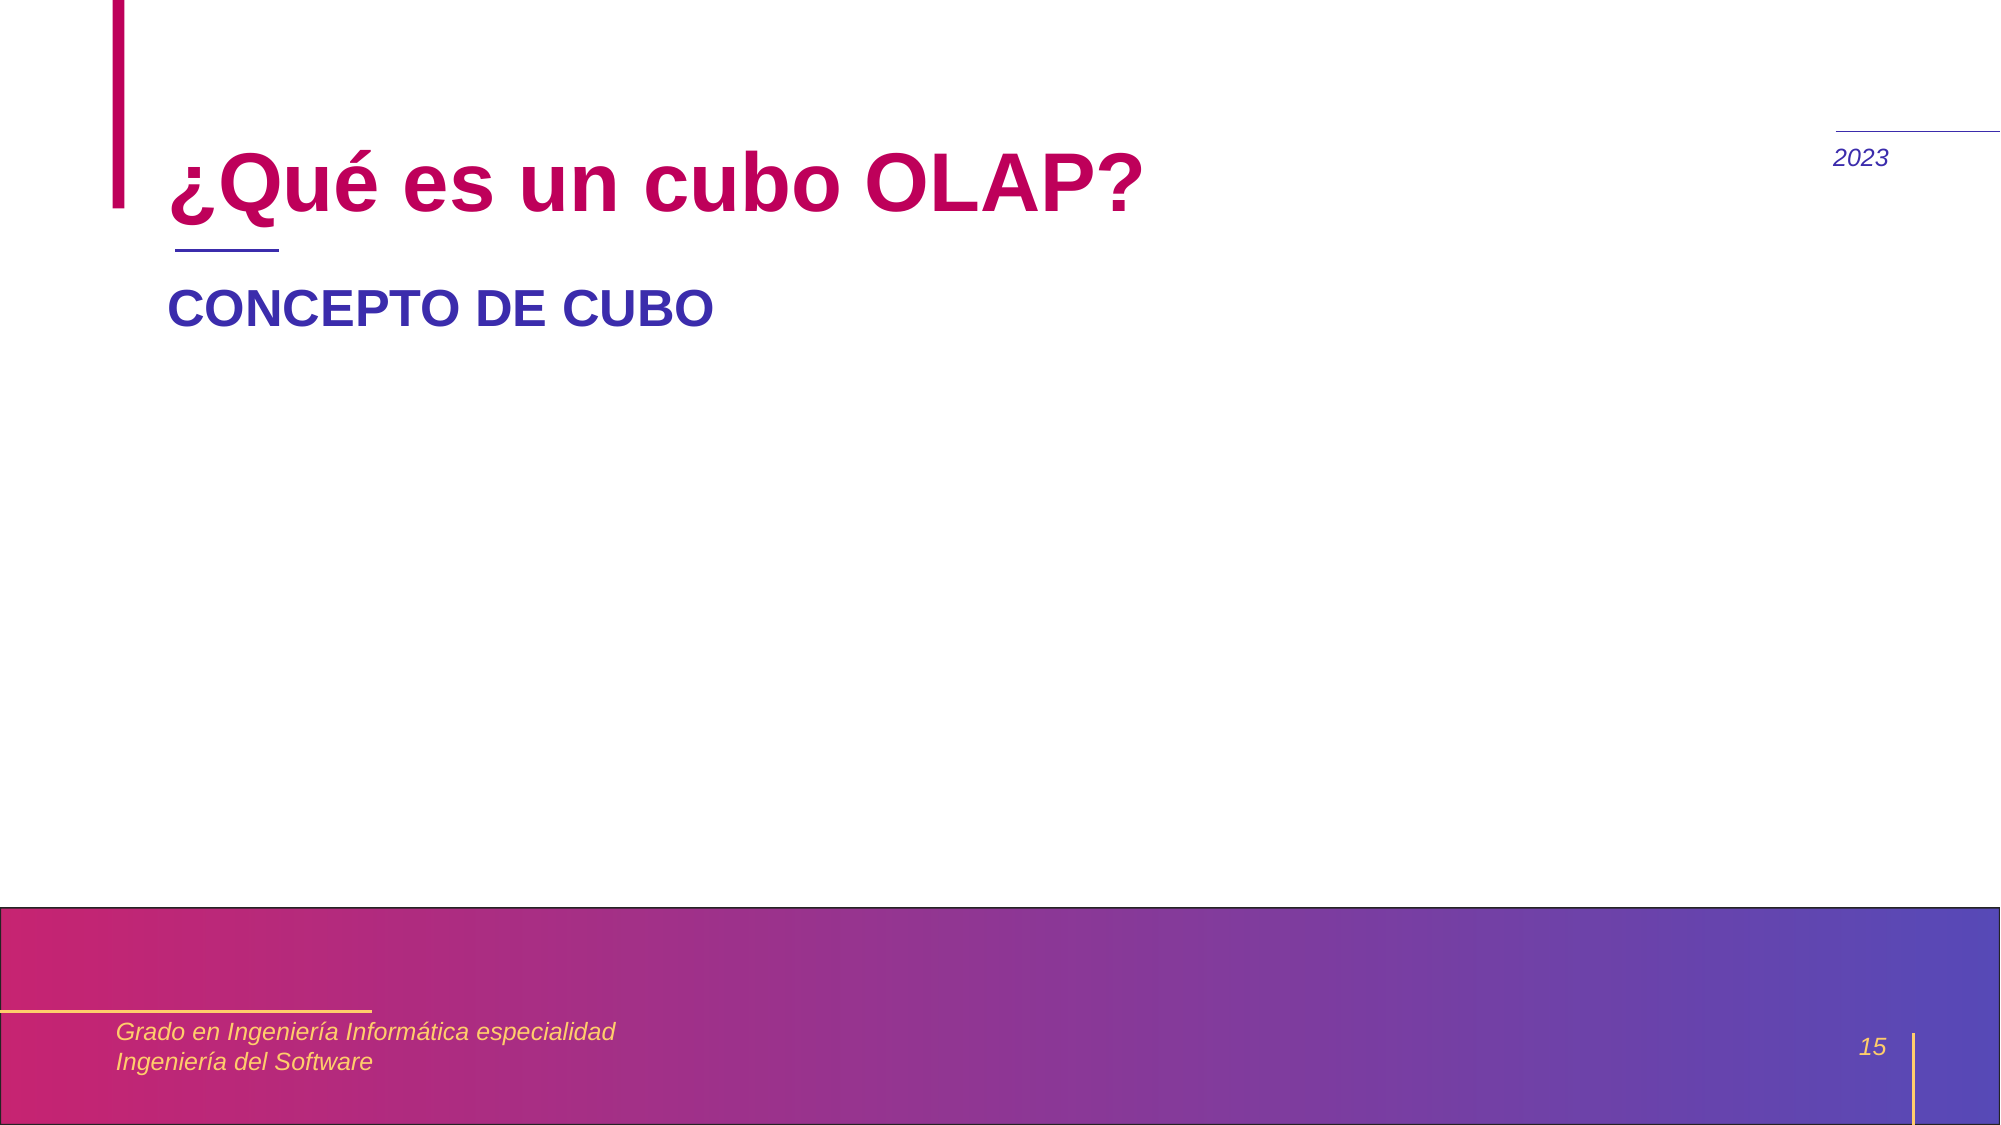

# ¿Qué es un cubo OLAP?
2023
CONCEPTO DE CUBO

Grado en Ingeniería Informática especialidad Ingeniería del Software
15